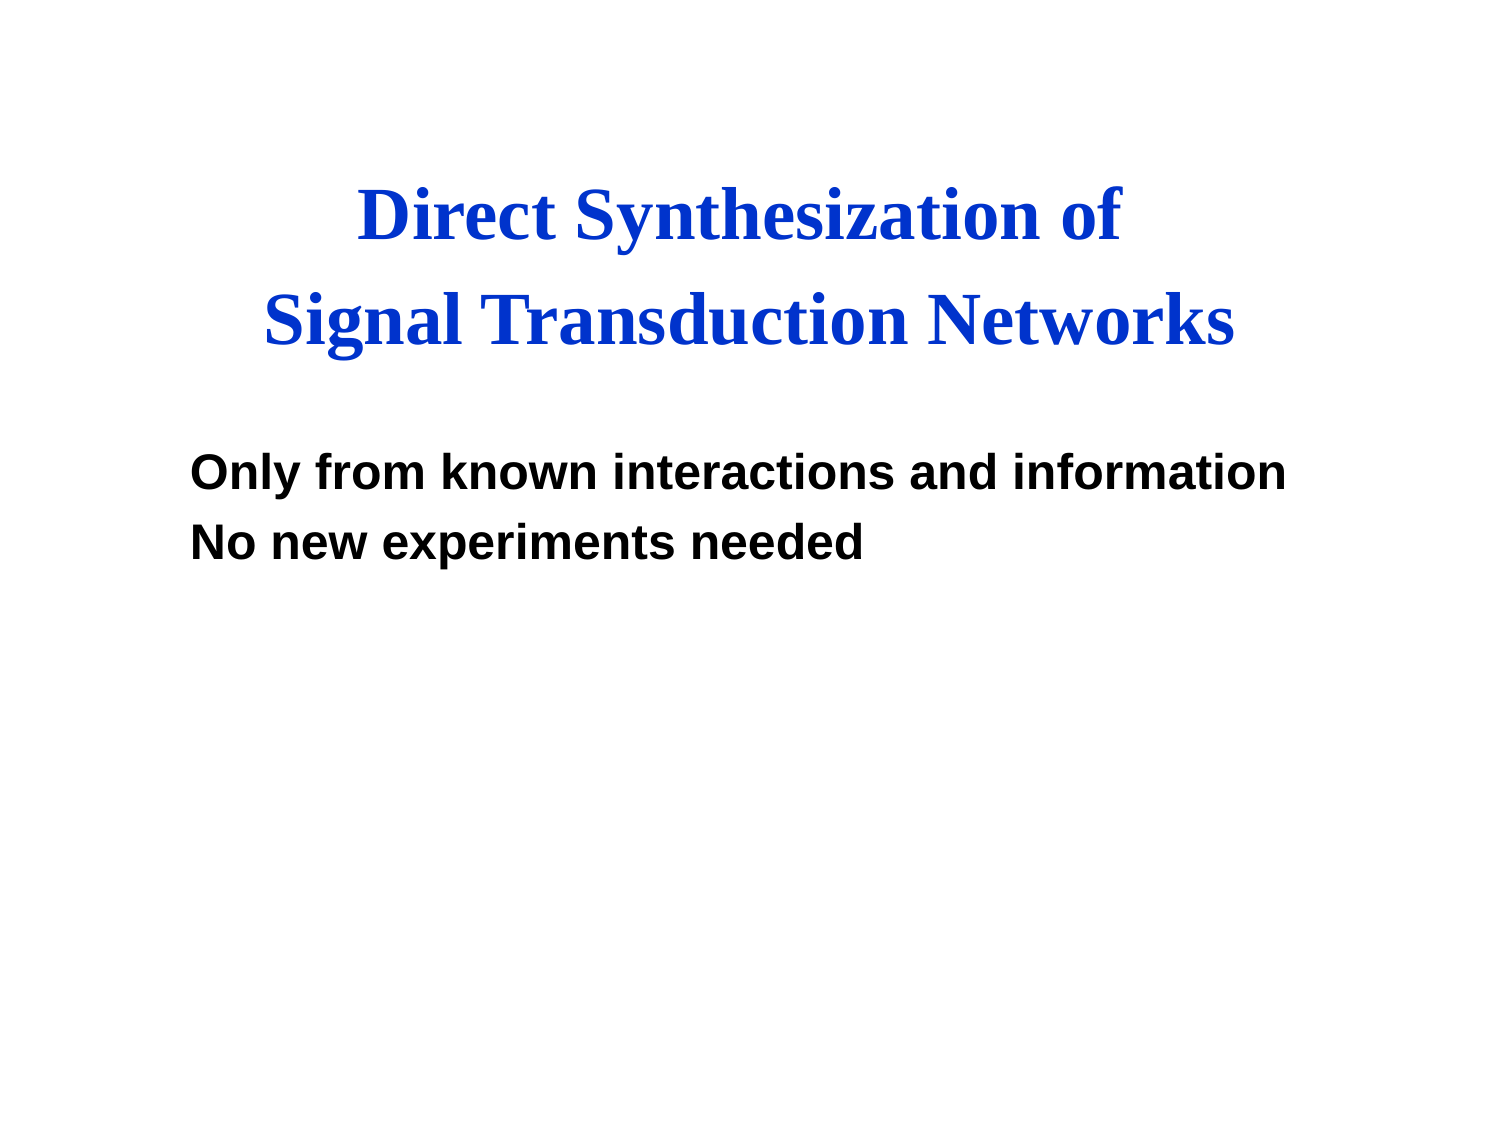

Direct Synthesization of
Signal Transduction Networks

	Only from known interactions and information
	No new experiments needed